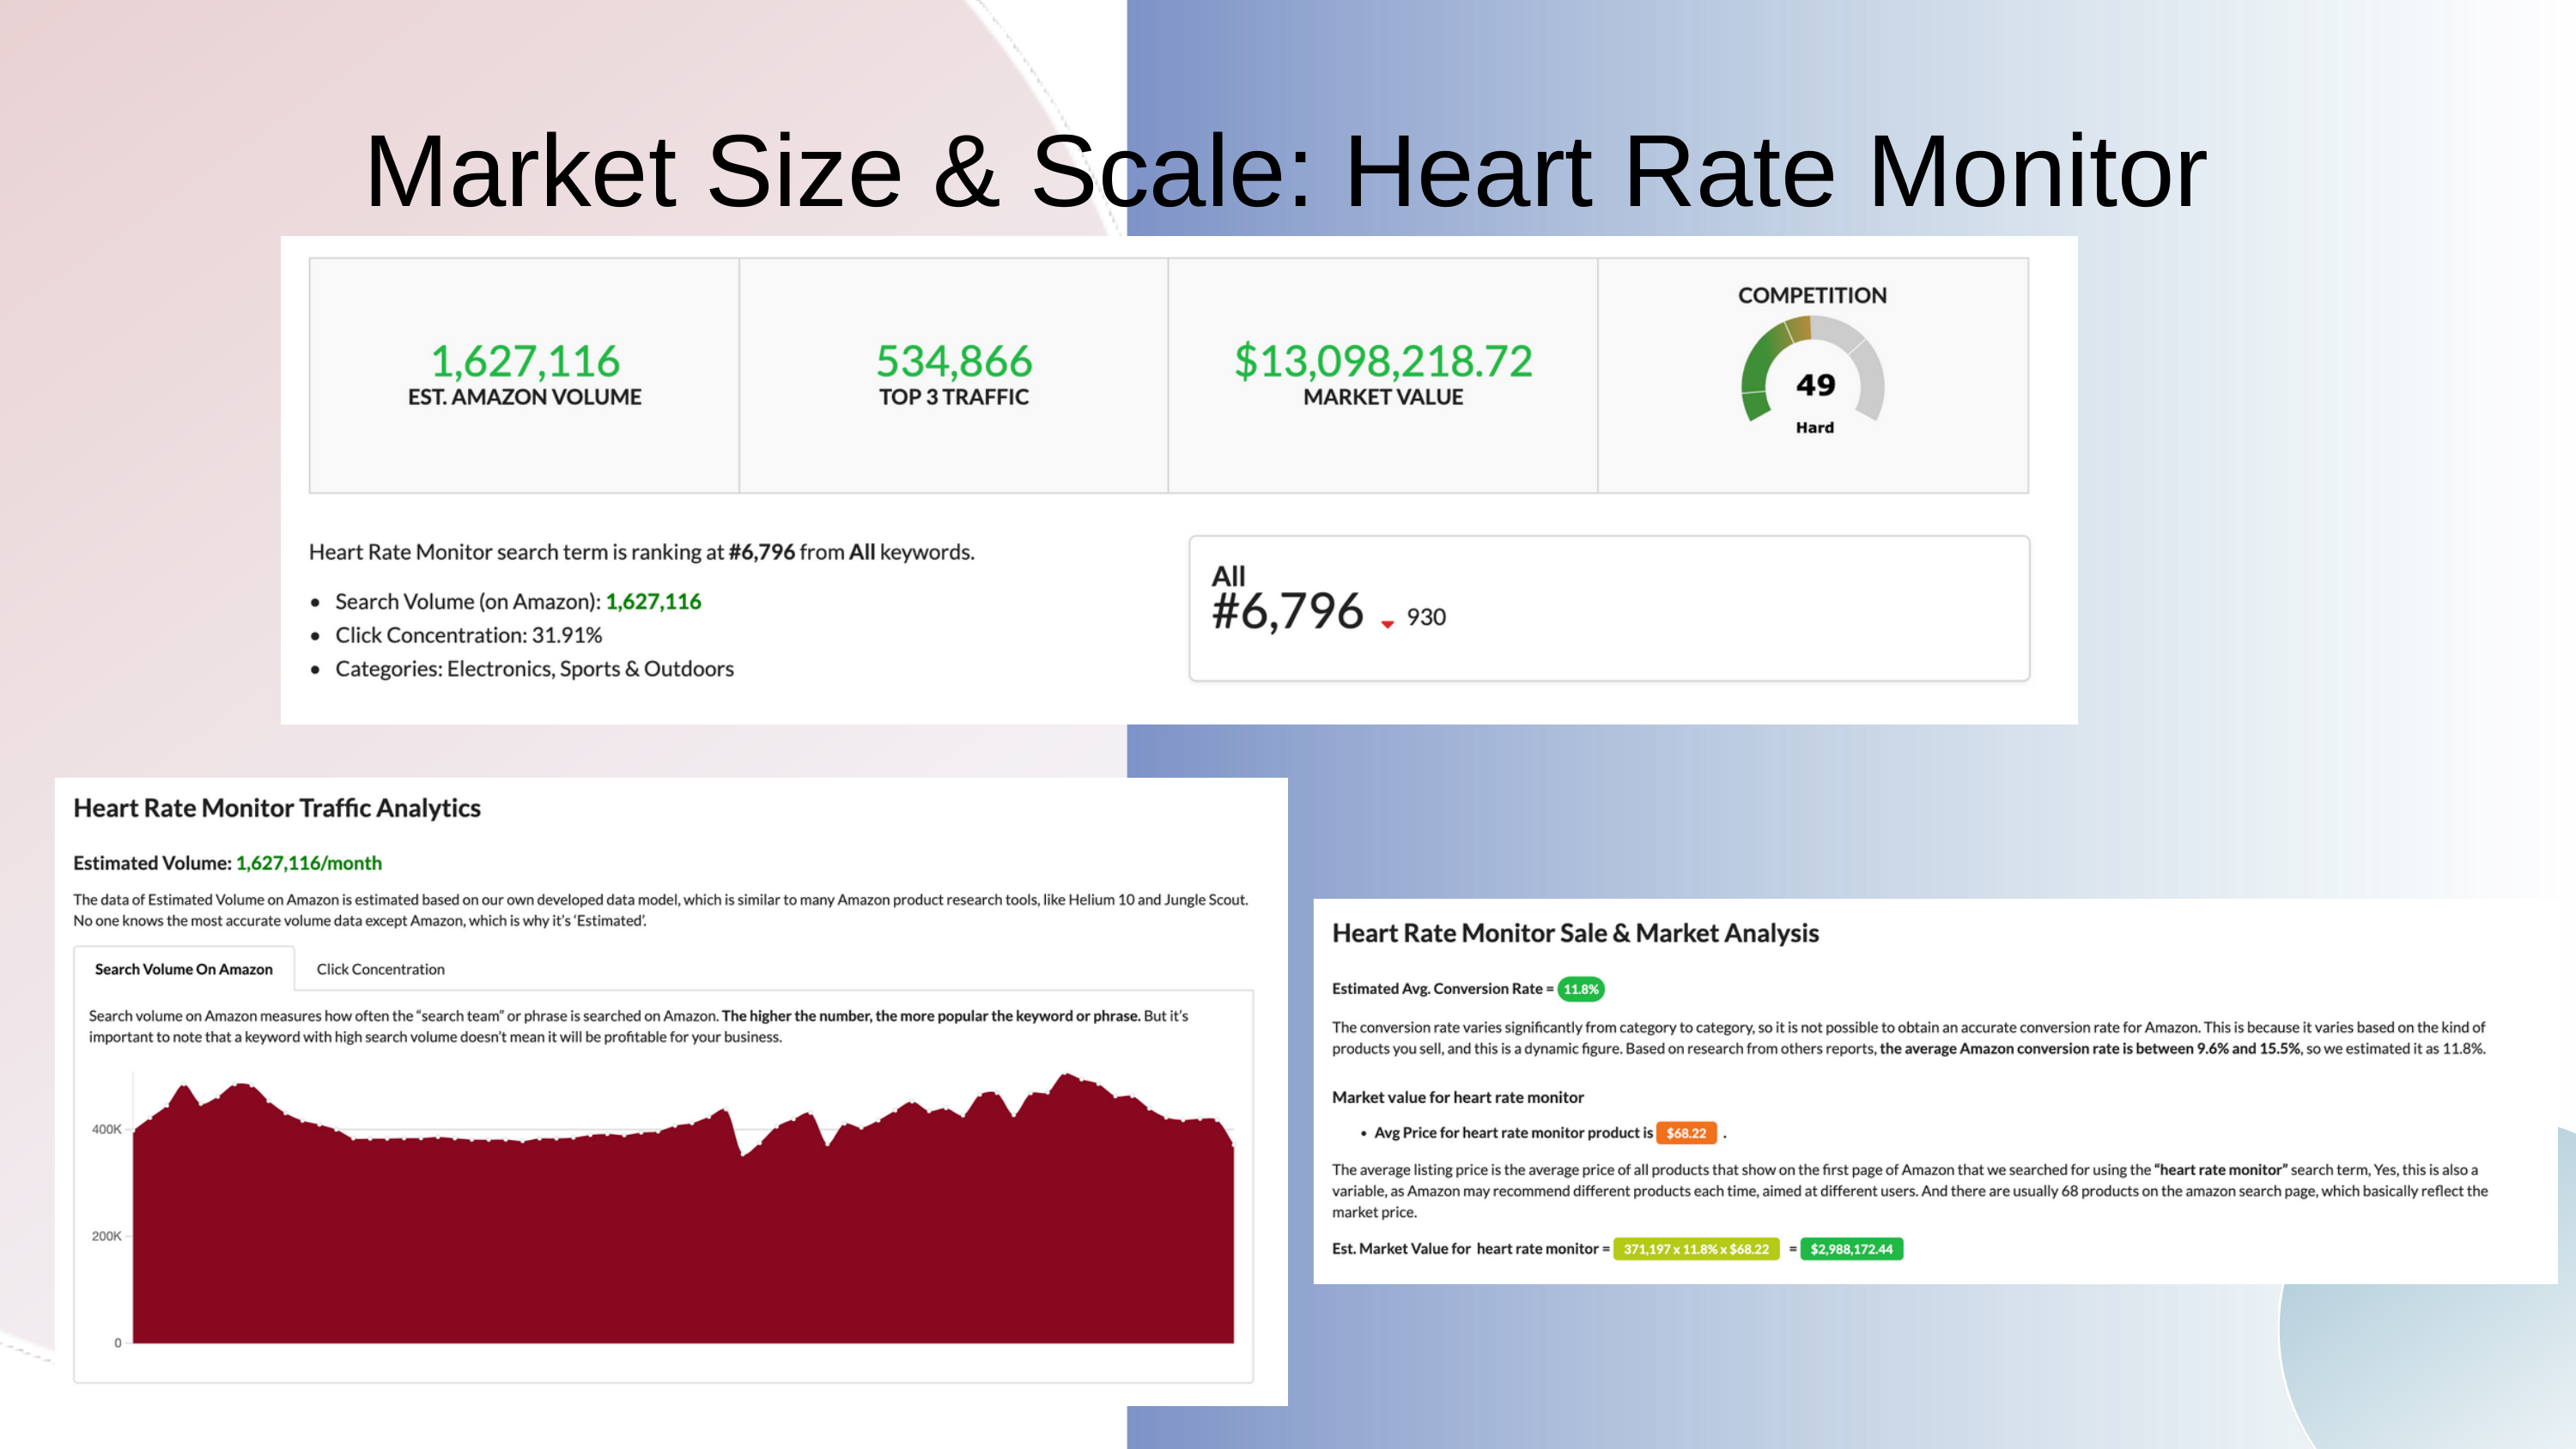

Market Size & Scale: Heart Rate Monitor